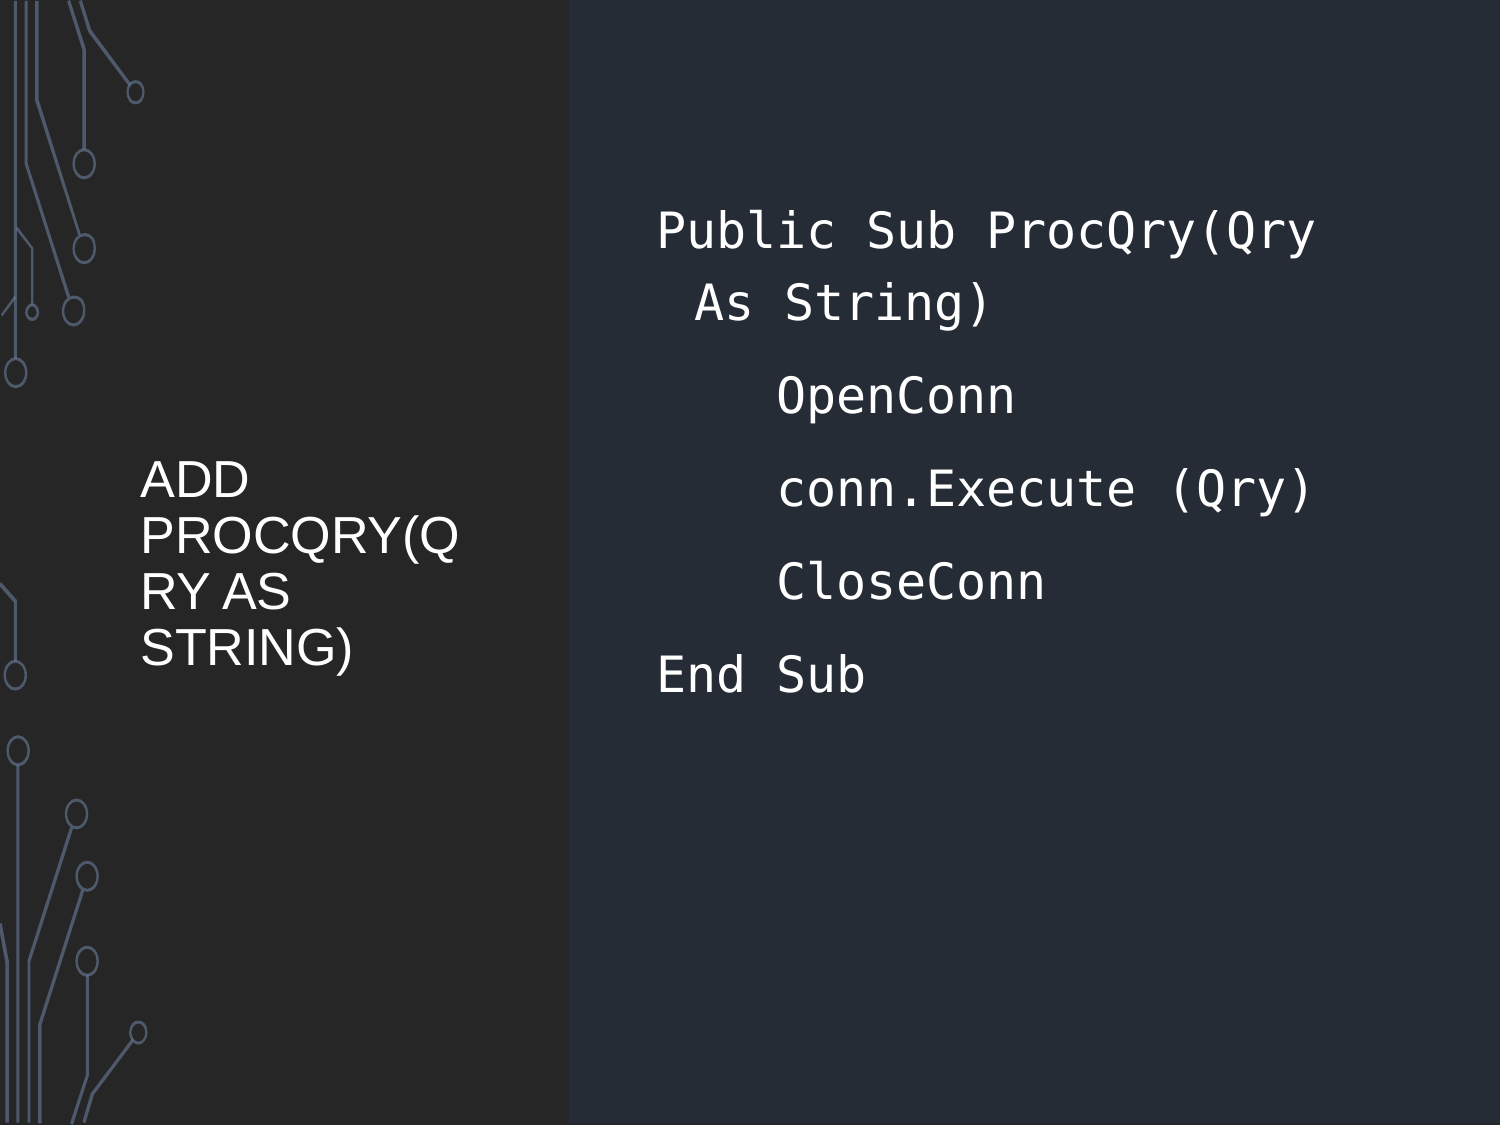

# Add procqry(qry as string)
Public Sub ProcQry(Qry As String)
    OpenConn
    conn.Execute (Qry)
    CloseConn
End Sub